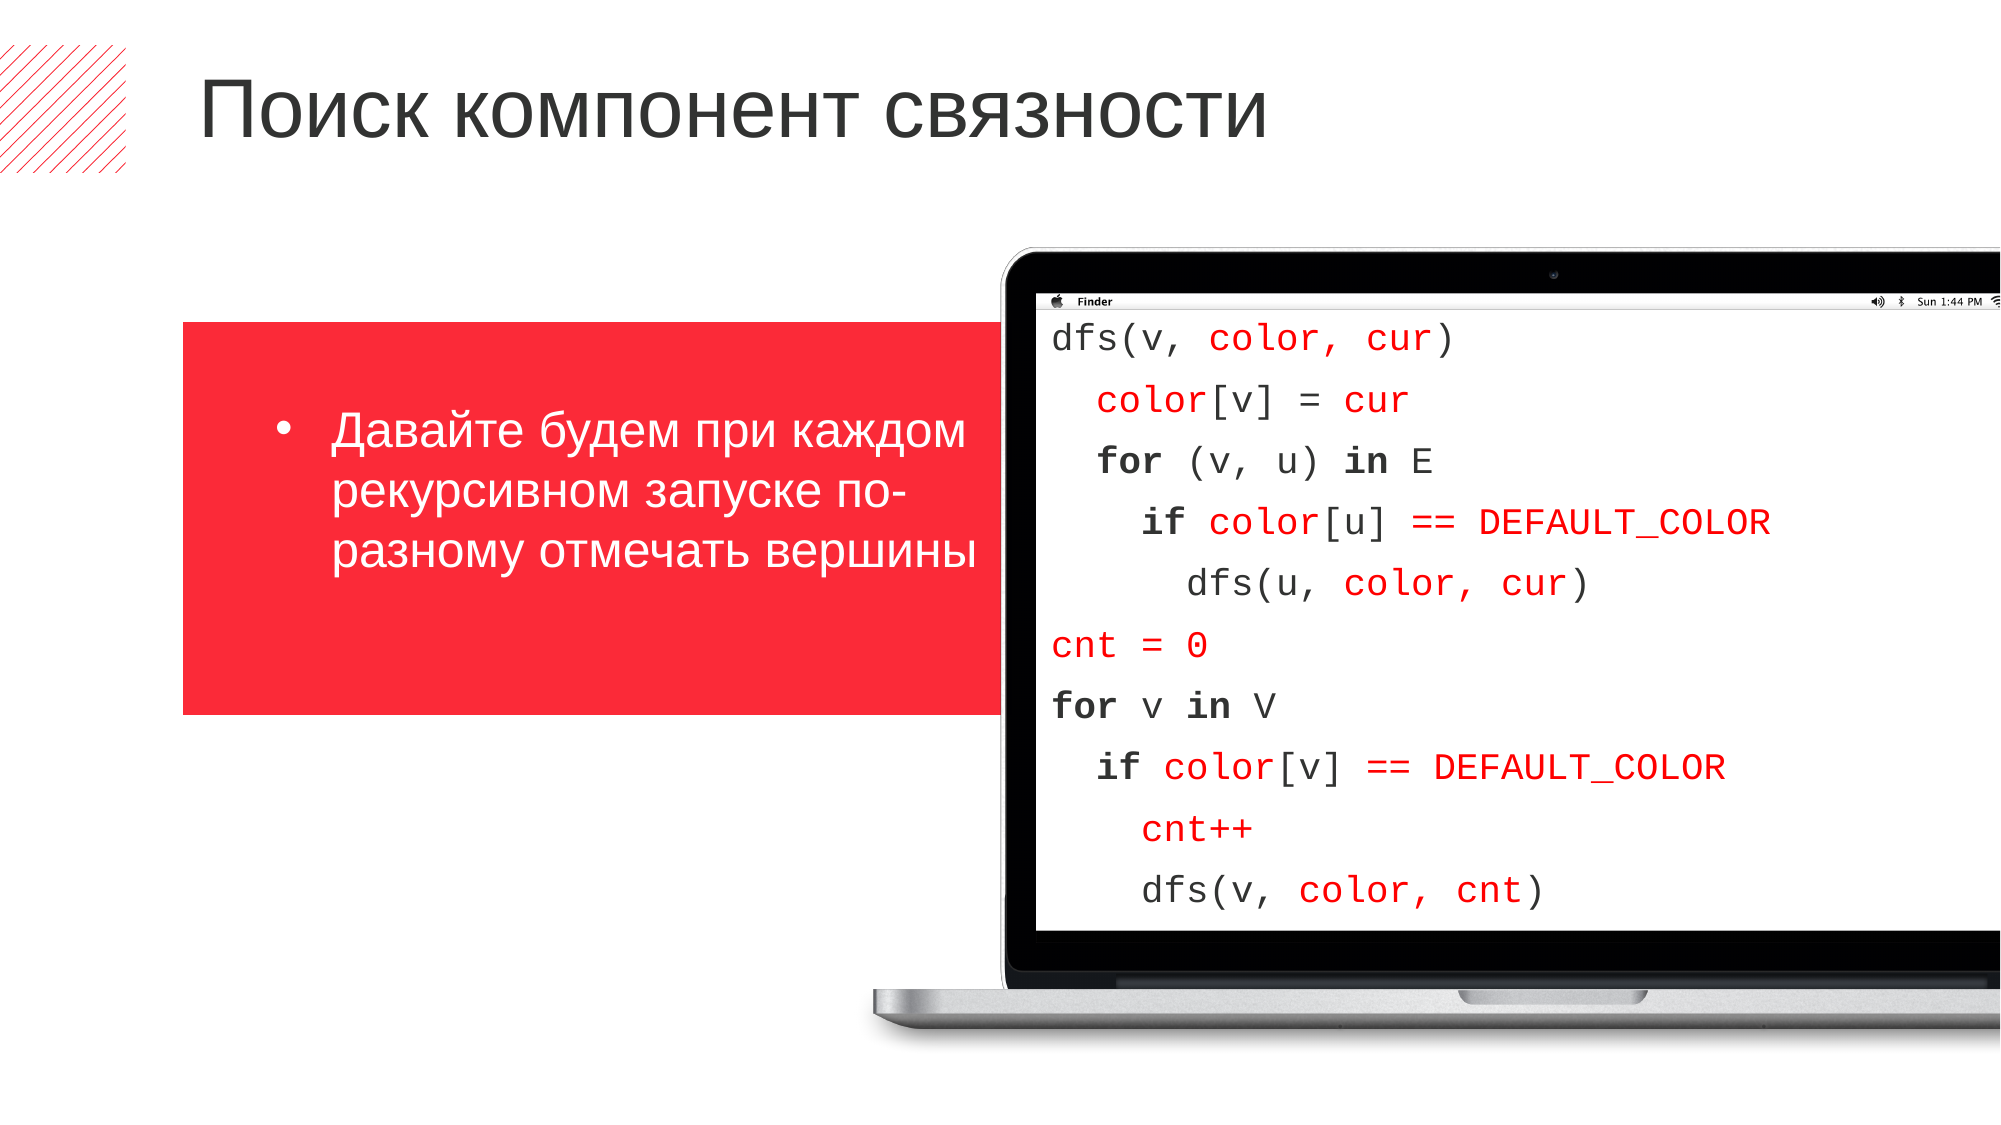

Поиск компонент связности
dfs(v, color, cur)
  color[v] = cur
  for (v, u) in E
    if color[u] == DEFAULT_COLOR
      dfs(u, color, cur)
cnt = 0
for v in V
  if color[v] == DEFAULT_COLOR
    cnt++
    dfs(v, color, cnt)
Давайте будем при каждом рекурсивном запуске по-разному отмечать вершины